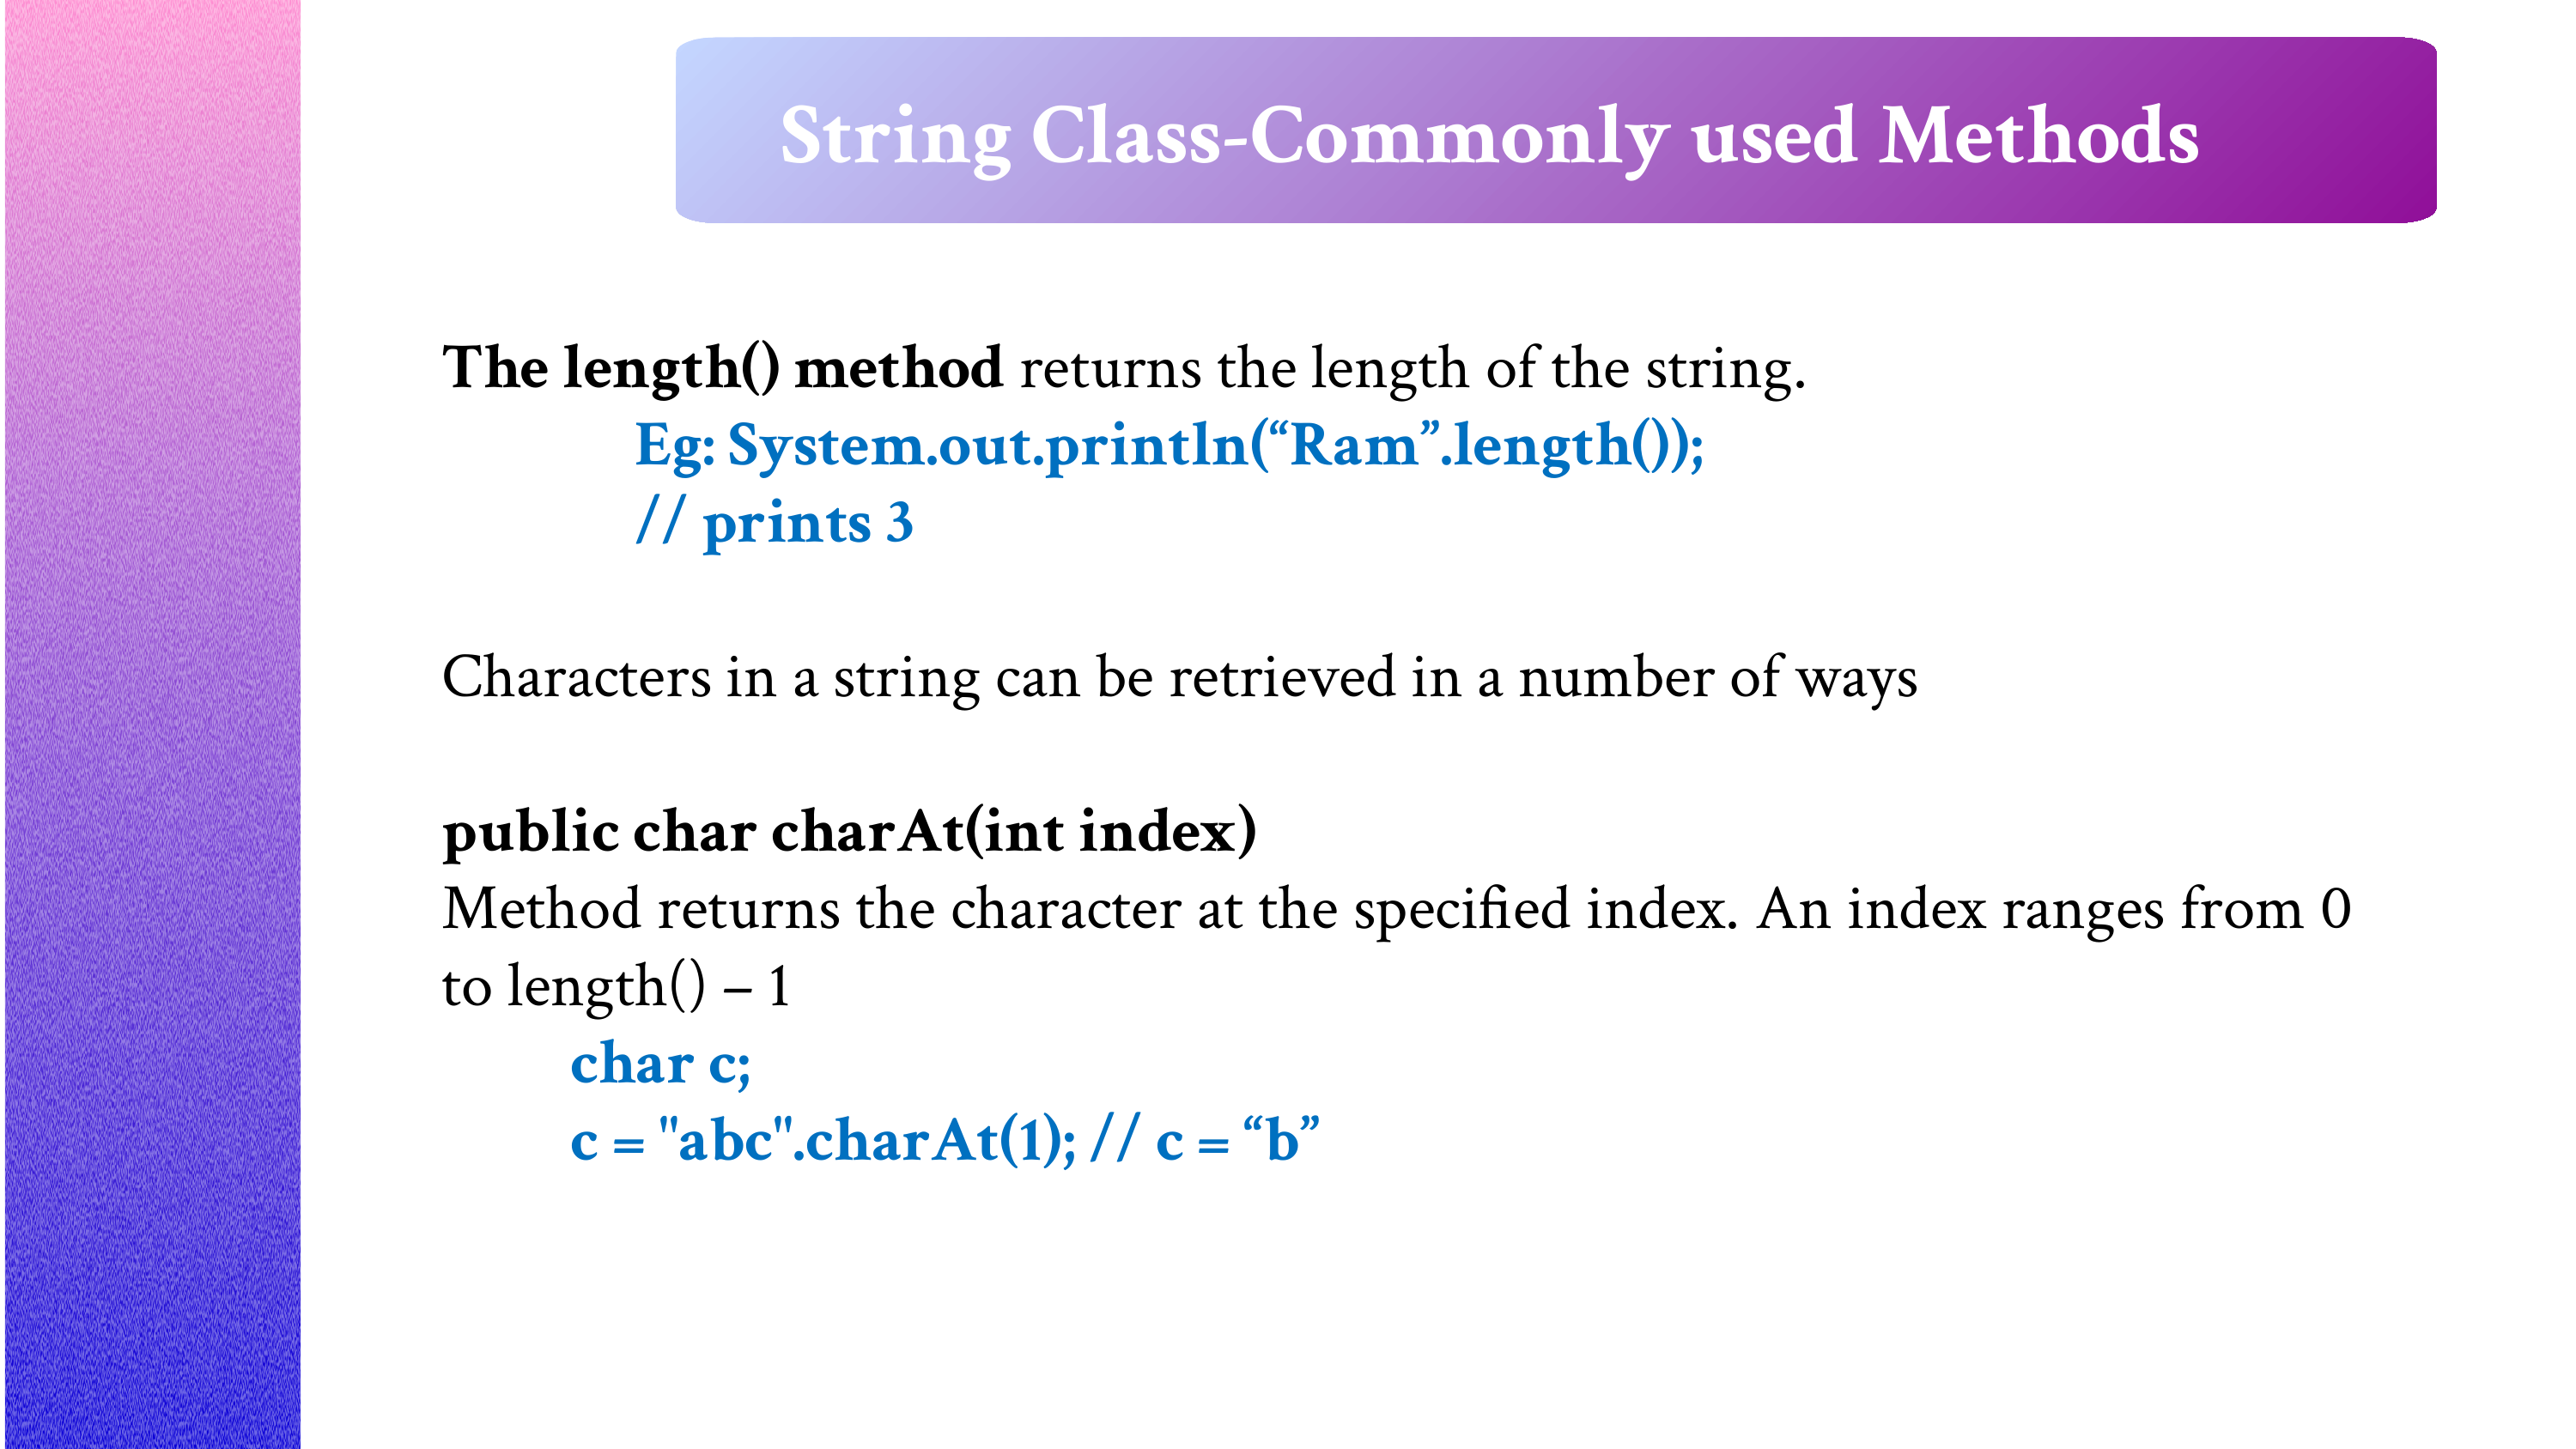

String Class-Commonly used Methods
The length() method returns the length of the string.
Eg: System.out.println(“Ram”.length());
// prints 3

Characters in a string can be retrieved in a number of ways

public char charAt(int index)
Method returns the character at the specified index. An index ranges from 0 to length() – 1
char c;
c = "abc".charAt(1); // c = “b”